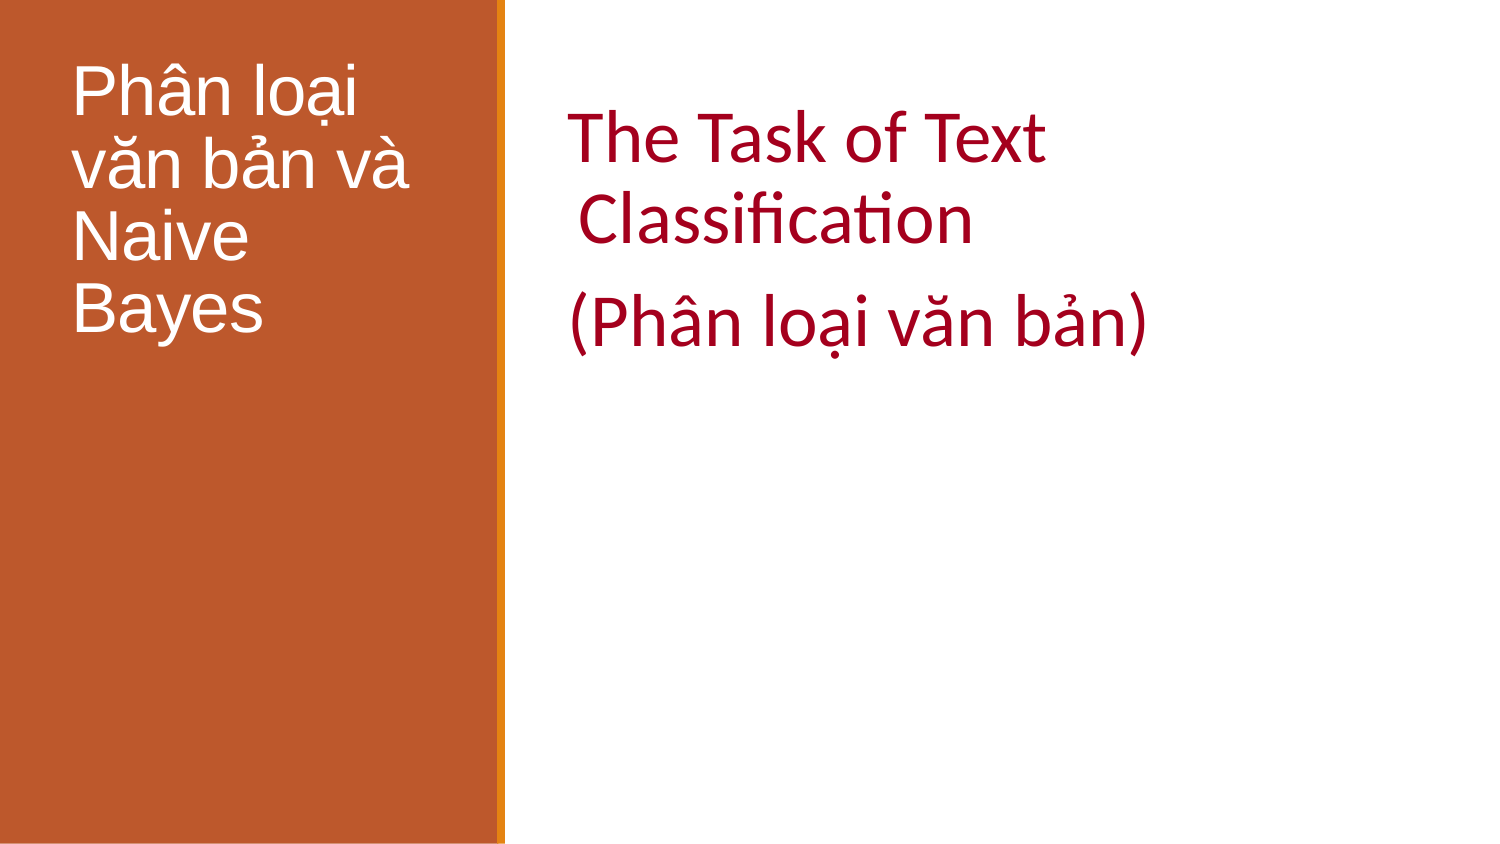

# Phân loại văn bản và Naive Bayes
The Task of Text Classification
(Phân loại văn bản)